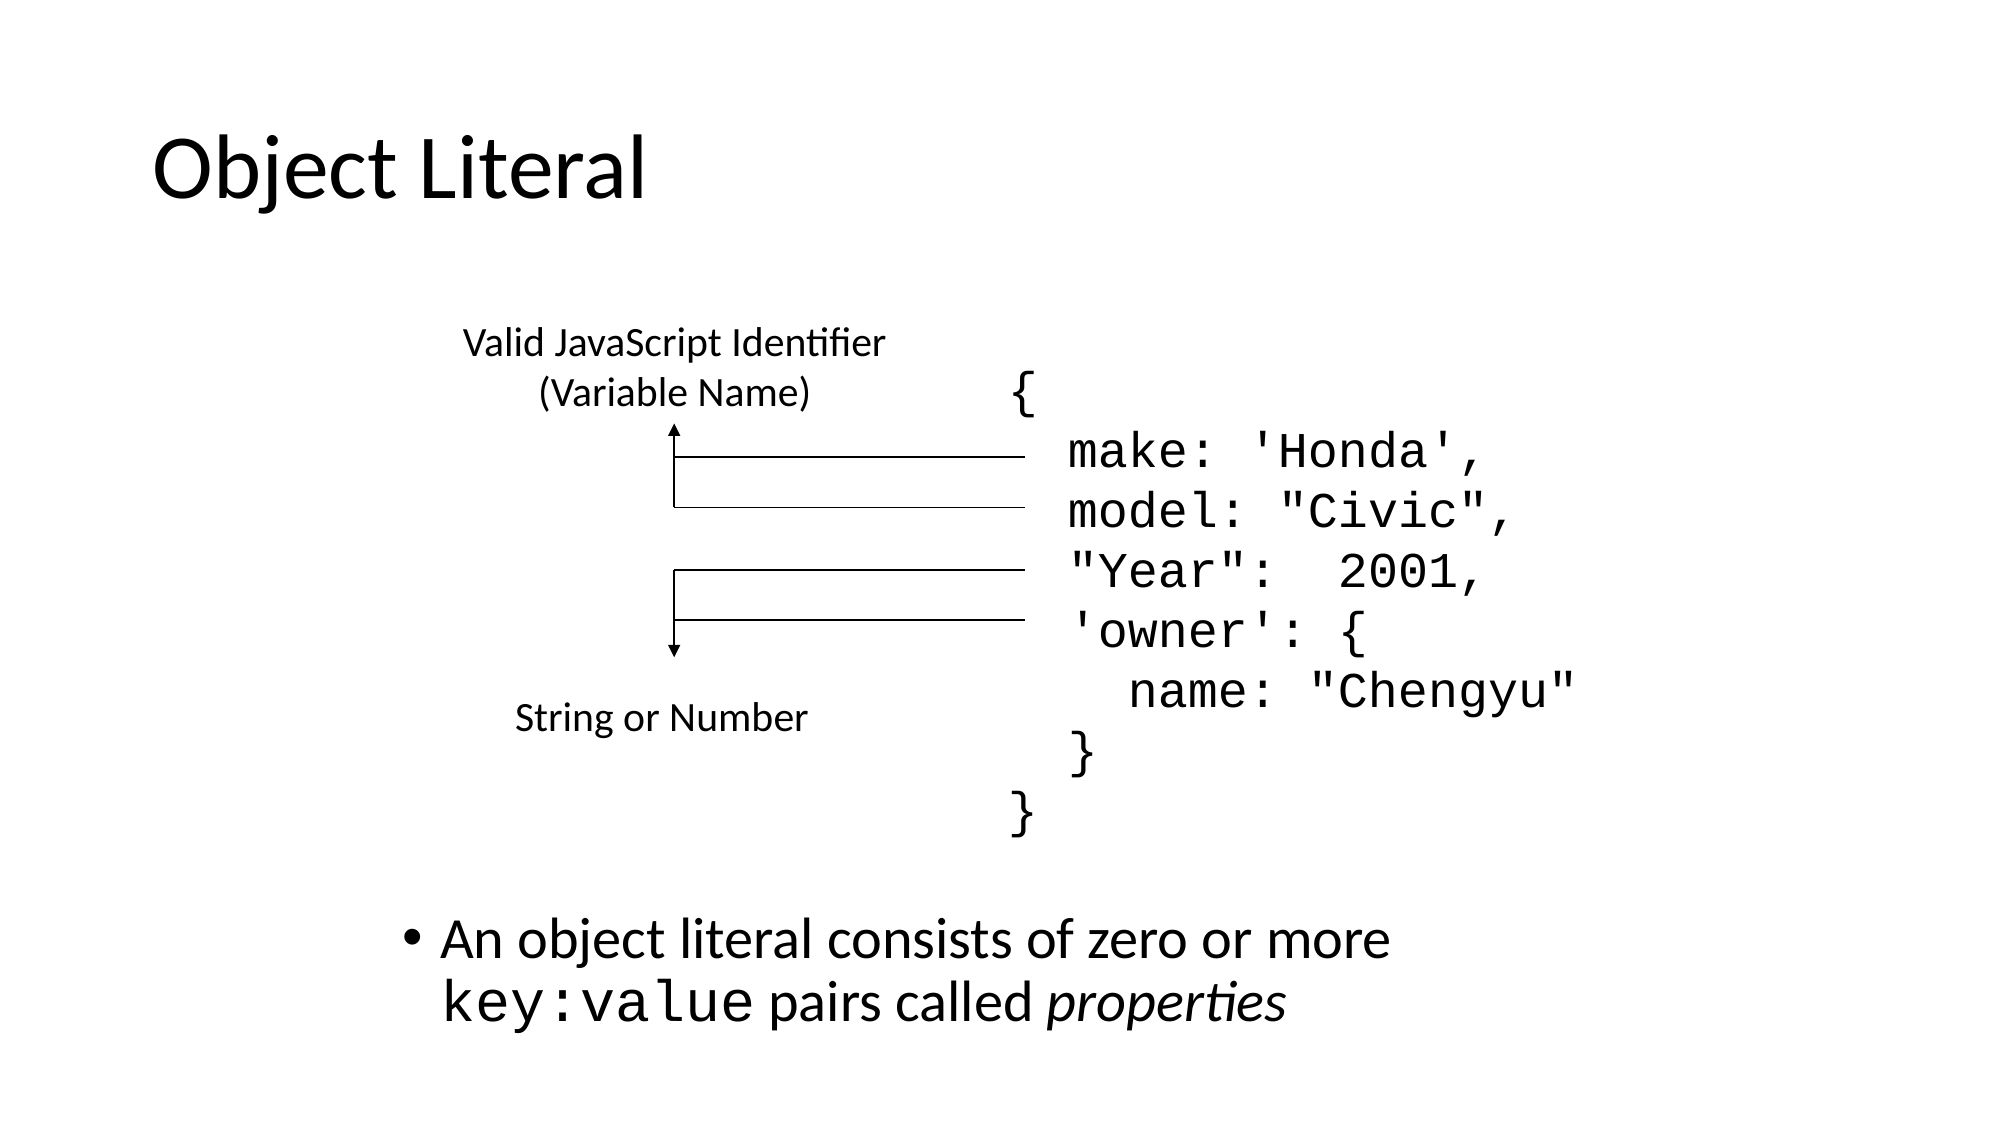

# Object Literal
Valid JavaScript Identifier
(Variable Name)
{
  make: 'Honda',
  model: "Civic",
  "Year":  2001,
  'owner': {
    name: "Chengyu"
  }
}
String or Number
An object literal consists of zero or more key:value pairs called properties